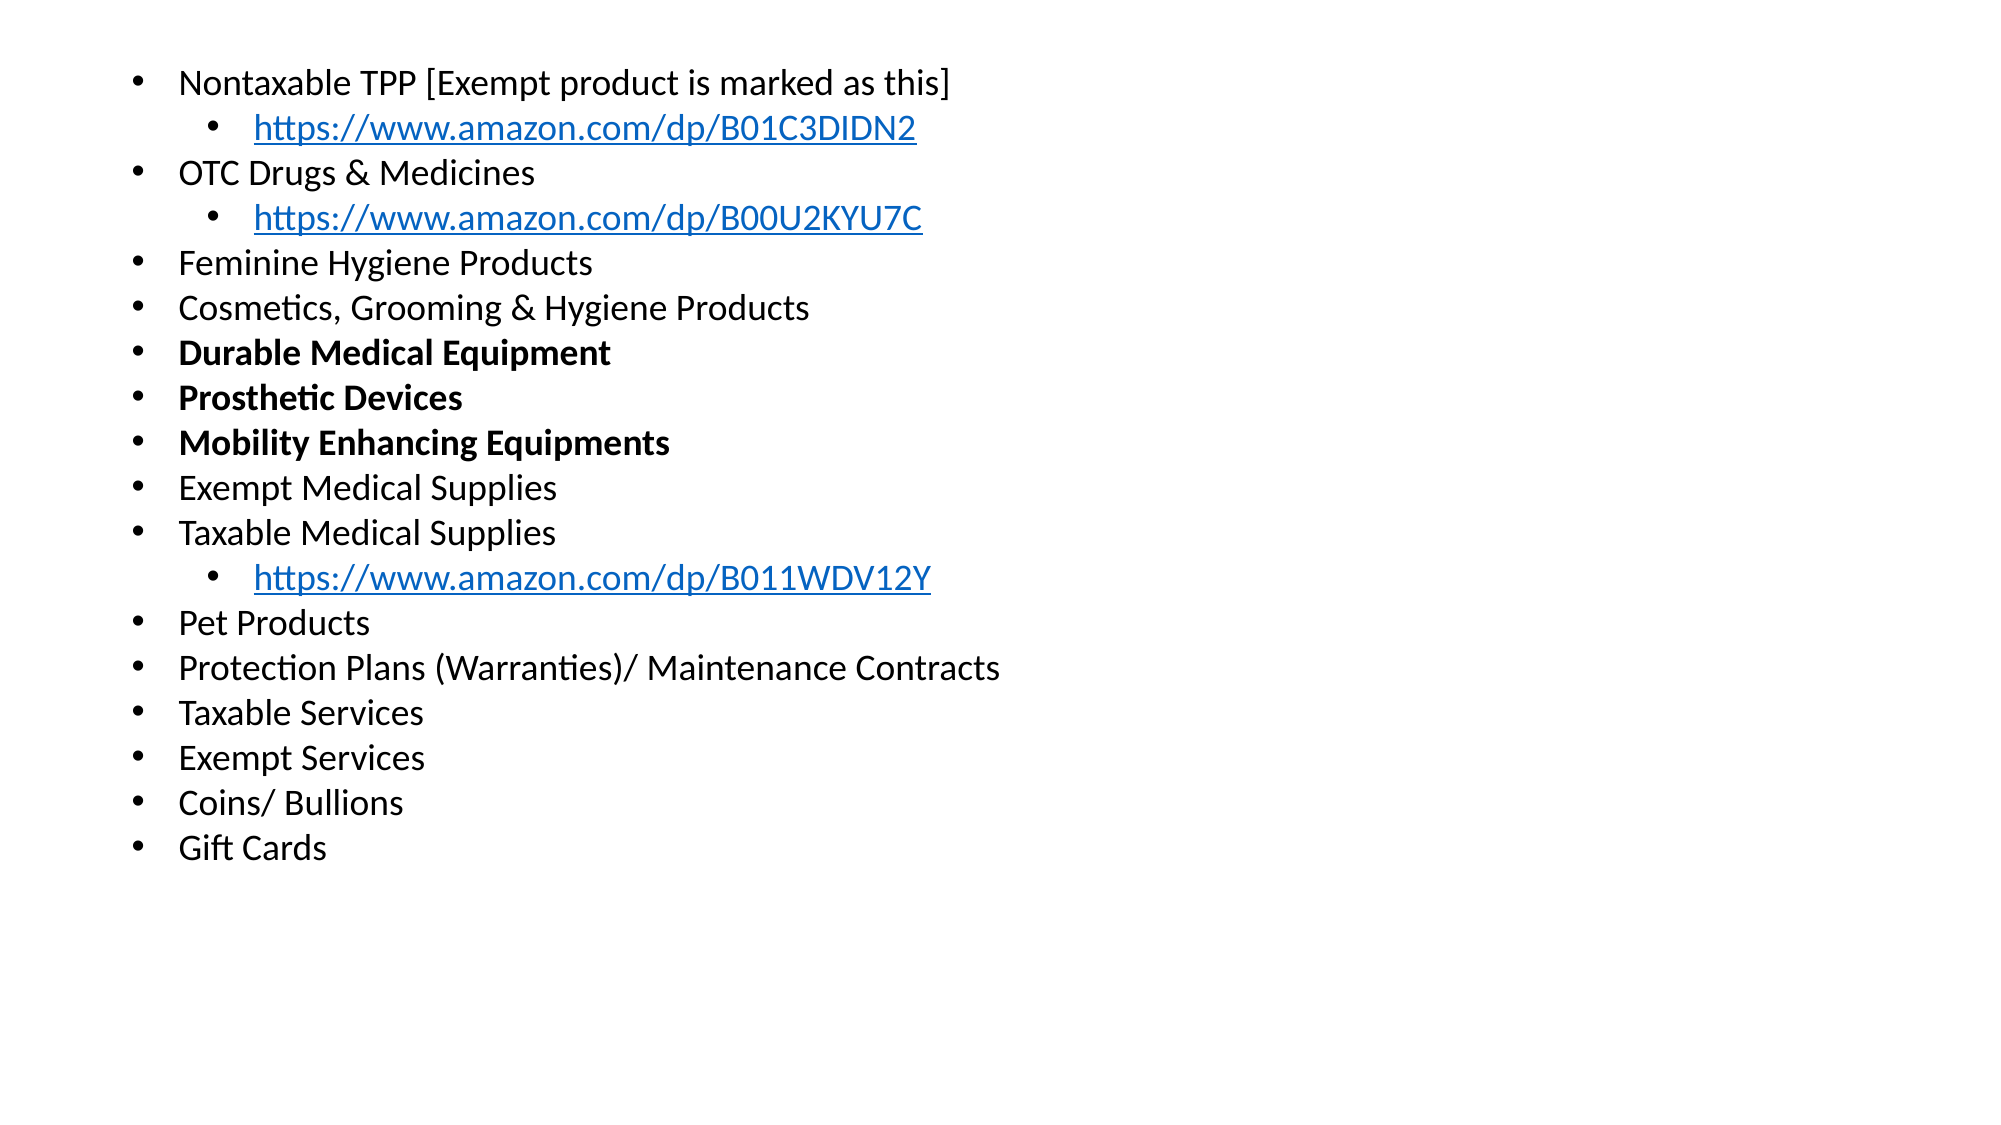

Nontaxable TPP [Exempt product is marked as this]
https://www.amazon.com/dp/B01C3DIDN2
OTC Drugs & Medicines
https://www.amazon.com/dp/B00U2KYU7C
Feminine Hygiene Products
Cosmetics, Grooming & Hygiene Products
Durable Medical Equipment
Prosthetic Devices
Mobility Enhancing Equipments
Exempt Medical Supplies
Taxable Medical Supplies
https://www.amazon.com/dp/B011WDV12Y
Pet Products
Protection Plans (Warranties)/ Maintenance Contracts
Taxable Services
Exempt Services
Coins/ Bullions
Gift Cards